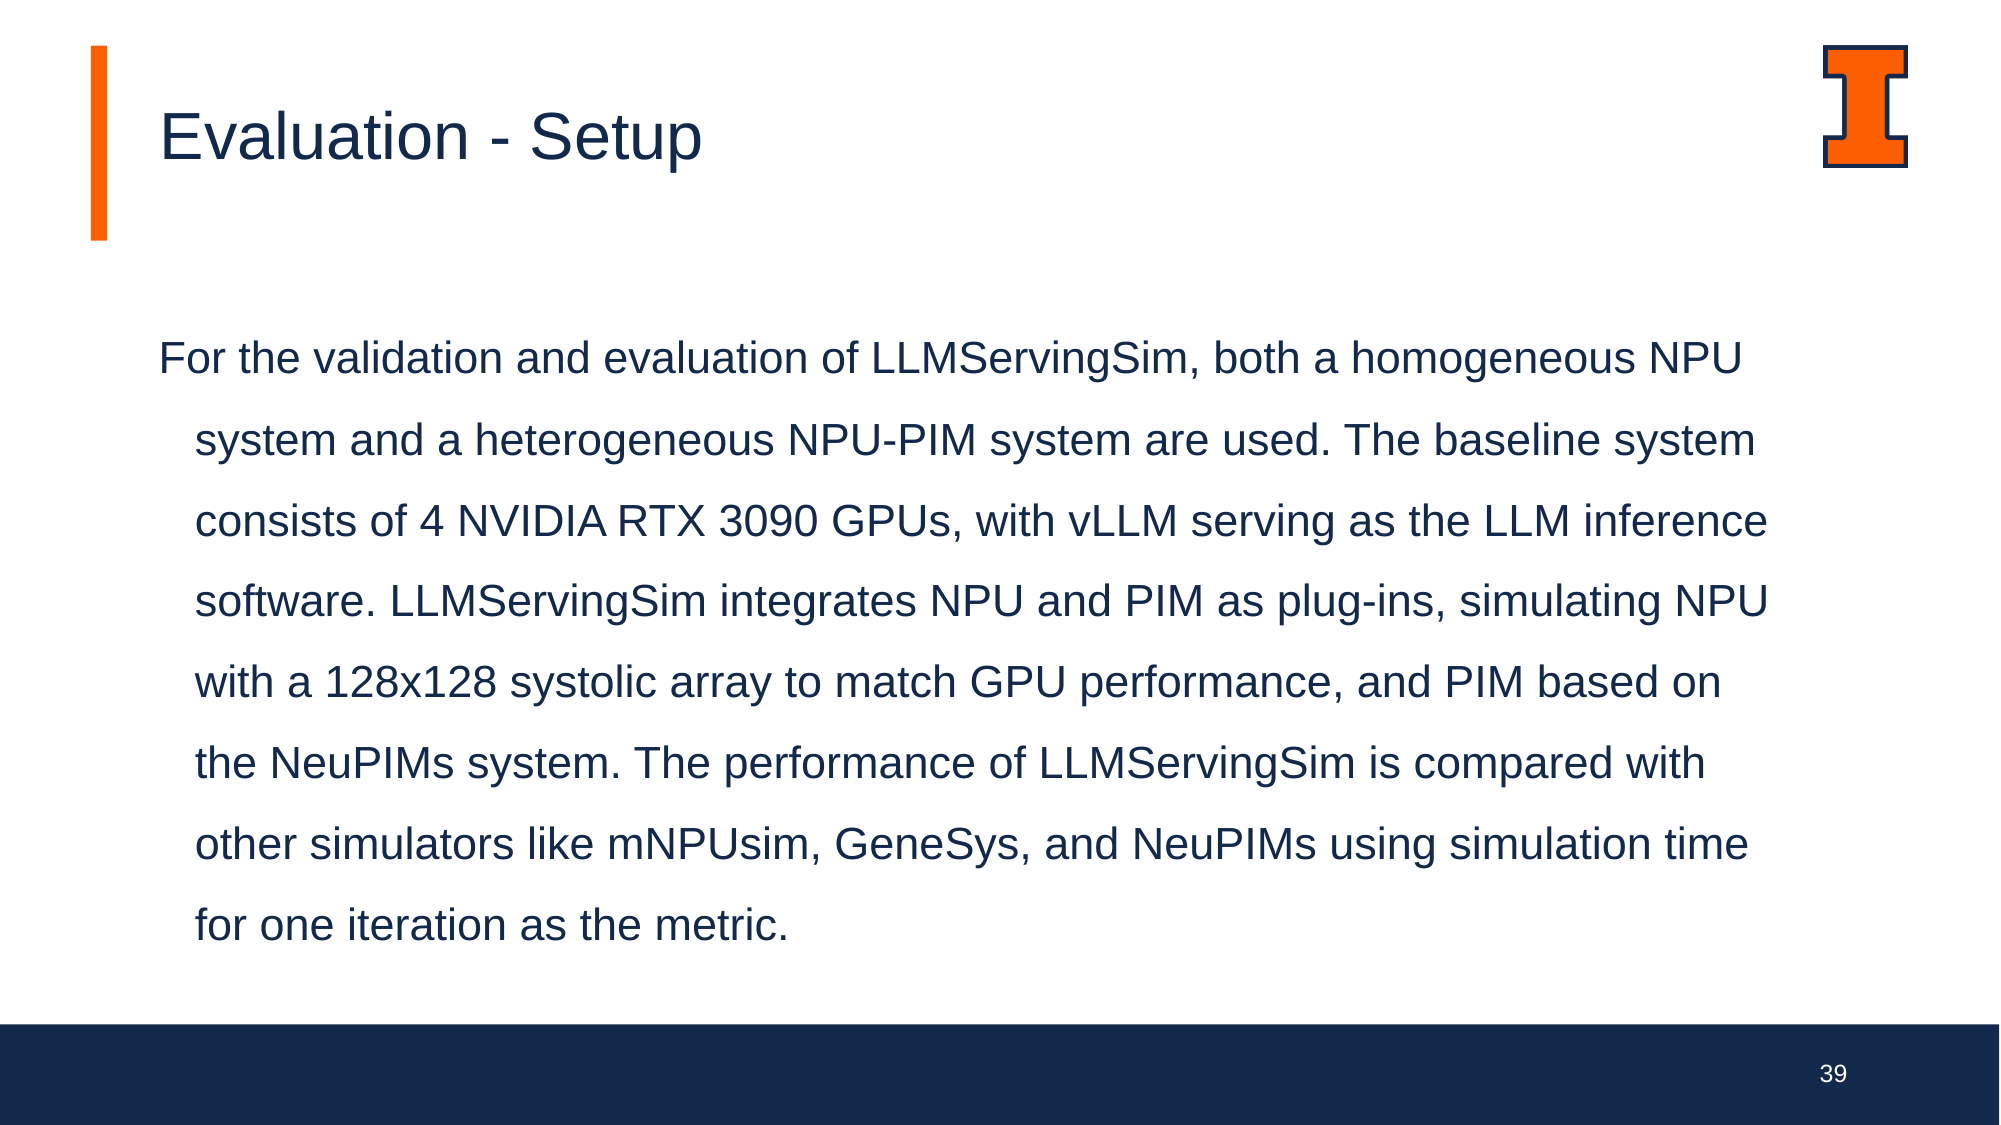

Evaluation - Setup
For the validation and evaluation of LLMServingSim, both a homogeneous NPU system and a heterogeneous NPU-PIM system are used. The baseline system consists of 4 NVIDIA RTX 3090 GPUs, with vLLM serving as the LLM inference software. LLMServingSim integrates NPU and PIM as plug-ins, simulating NPU with a 128x128 systolic array to match GPU performance, and PIM based on the NeuPIMs system. The performance of LLMServingSim is compared with other simulators like mNPUsim, GeneSys, and NeuPIMs using simulation time for one iteration as the metric.

39